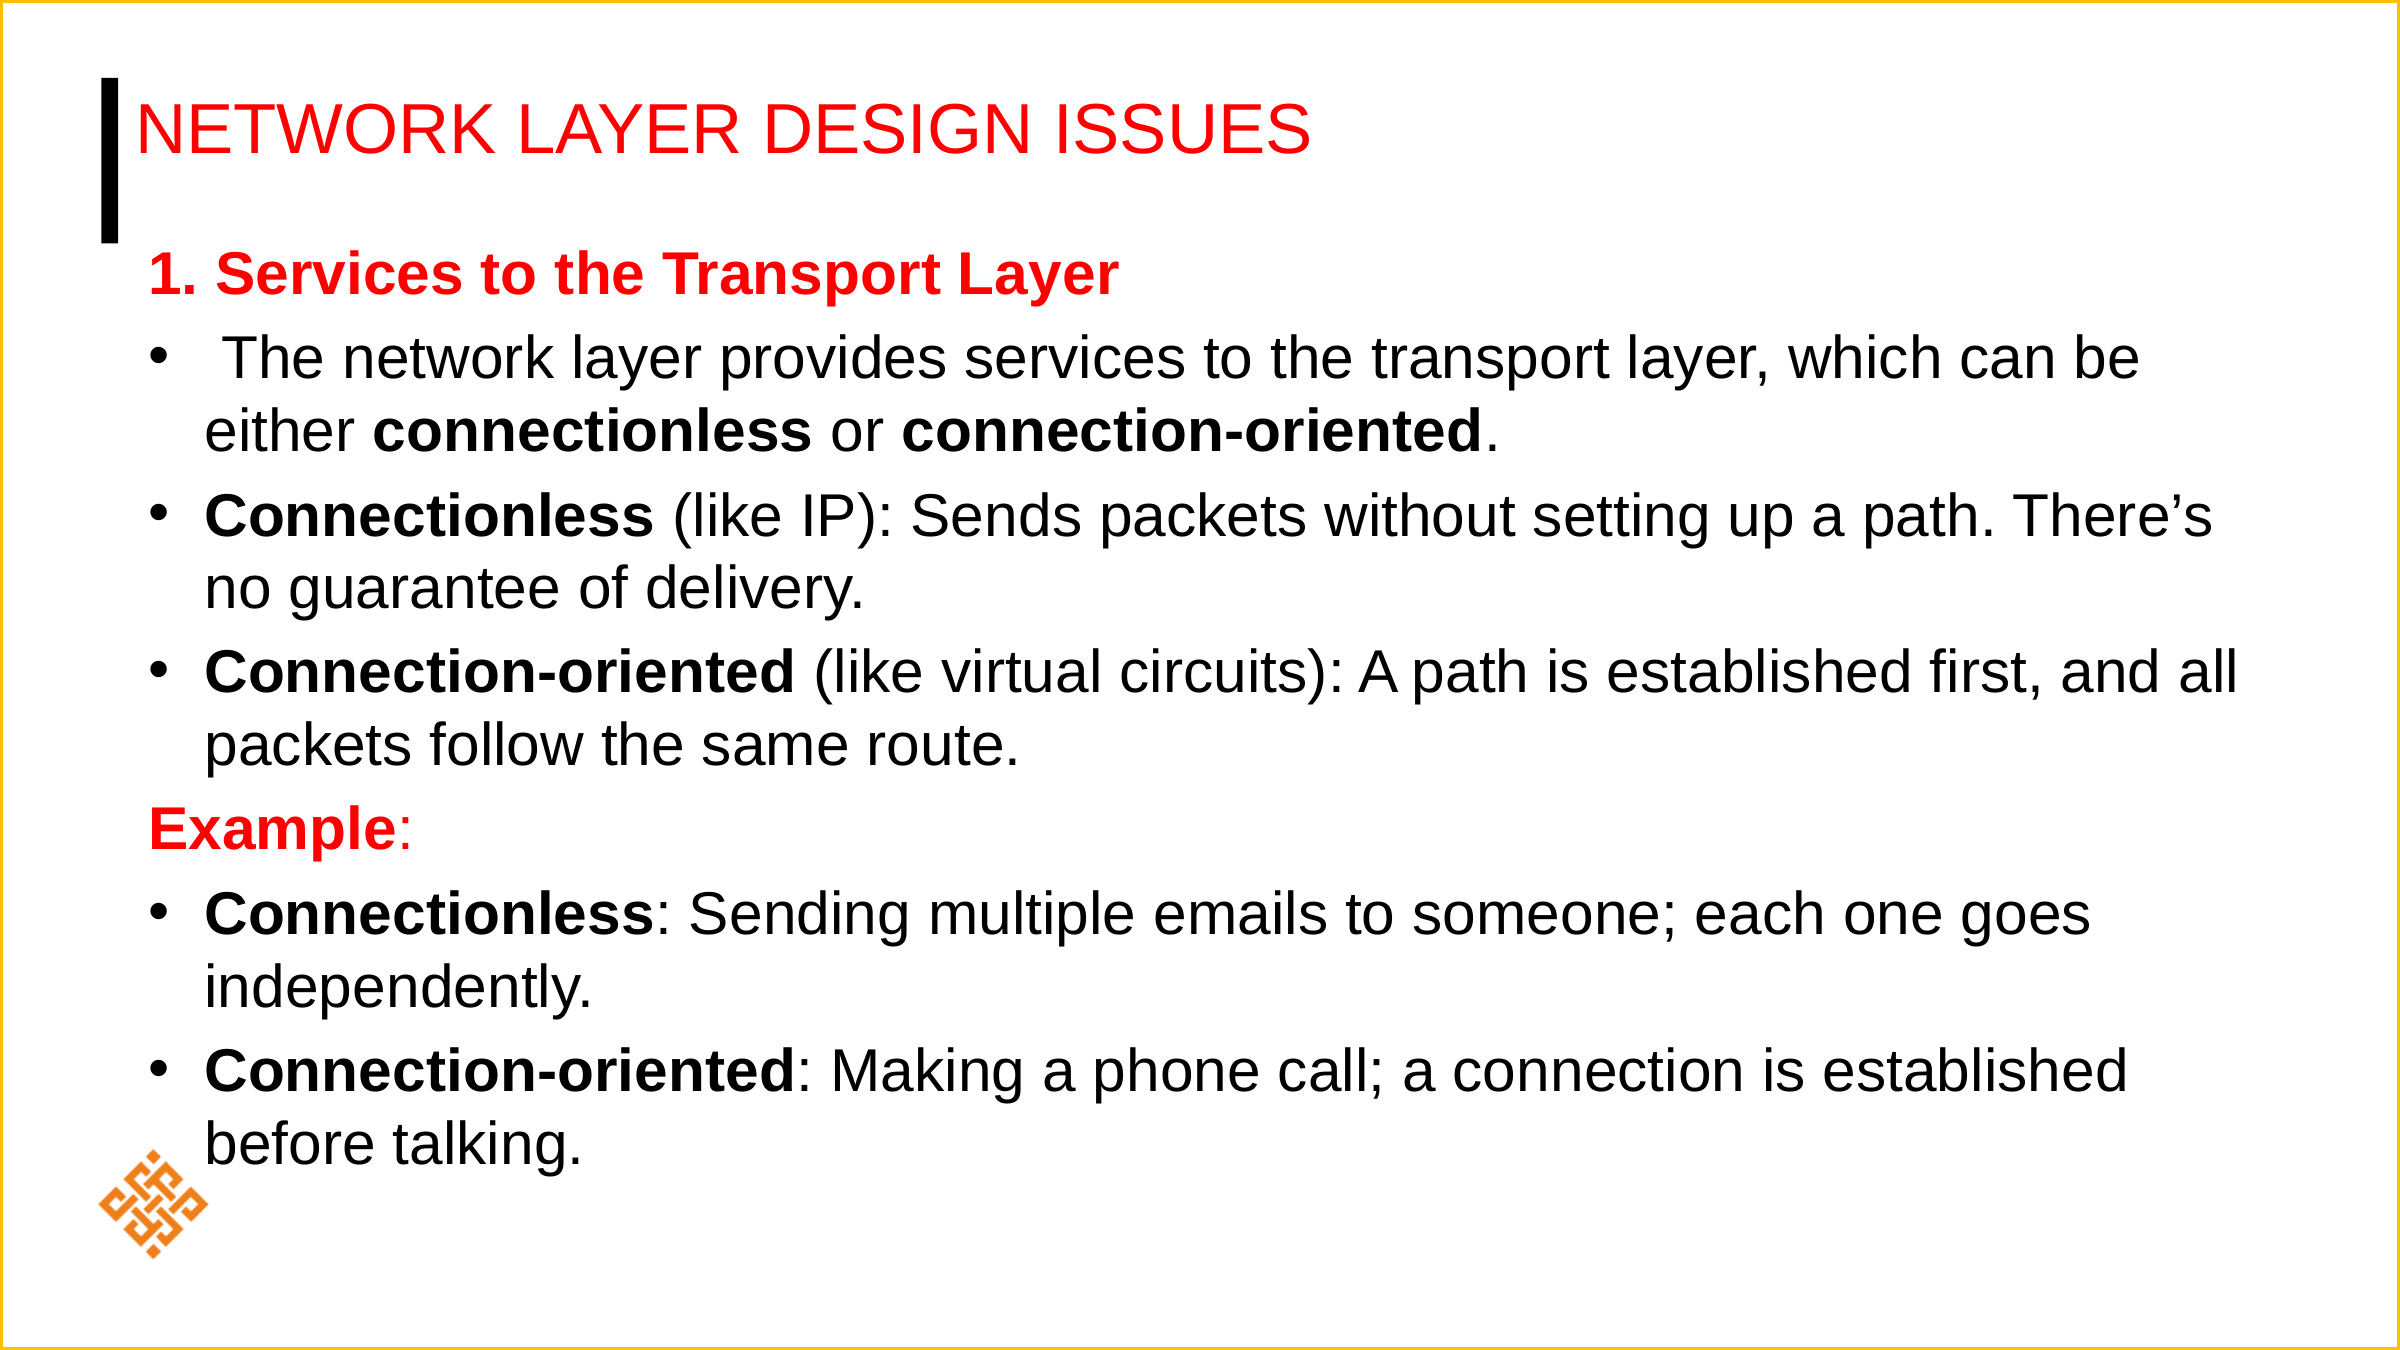

# Network Layer Design Issues
1. Services to the Transport Layer
 The network layer provides services to the transport layer, which can be either connectionless or connection-oriented.
Connectionless (like IP): Sends packets without setting up a path. There’s no guarantee of delivery.
Connection-oriented (like virtual circuits): A path is established first, and all packets follow the same route.
Example:
Connectionless: Sending multiple emails to someone; each one goes independently.
Connection-oriented: Making a phone call; a connection is established before talking.